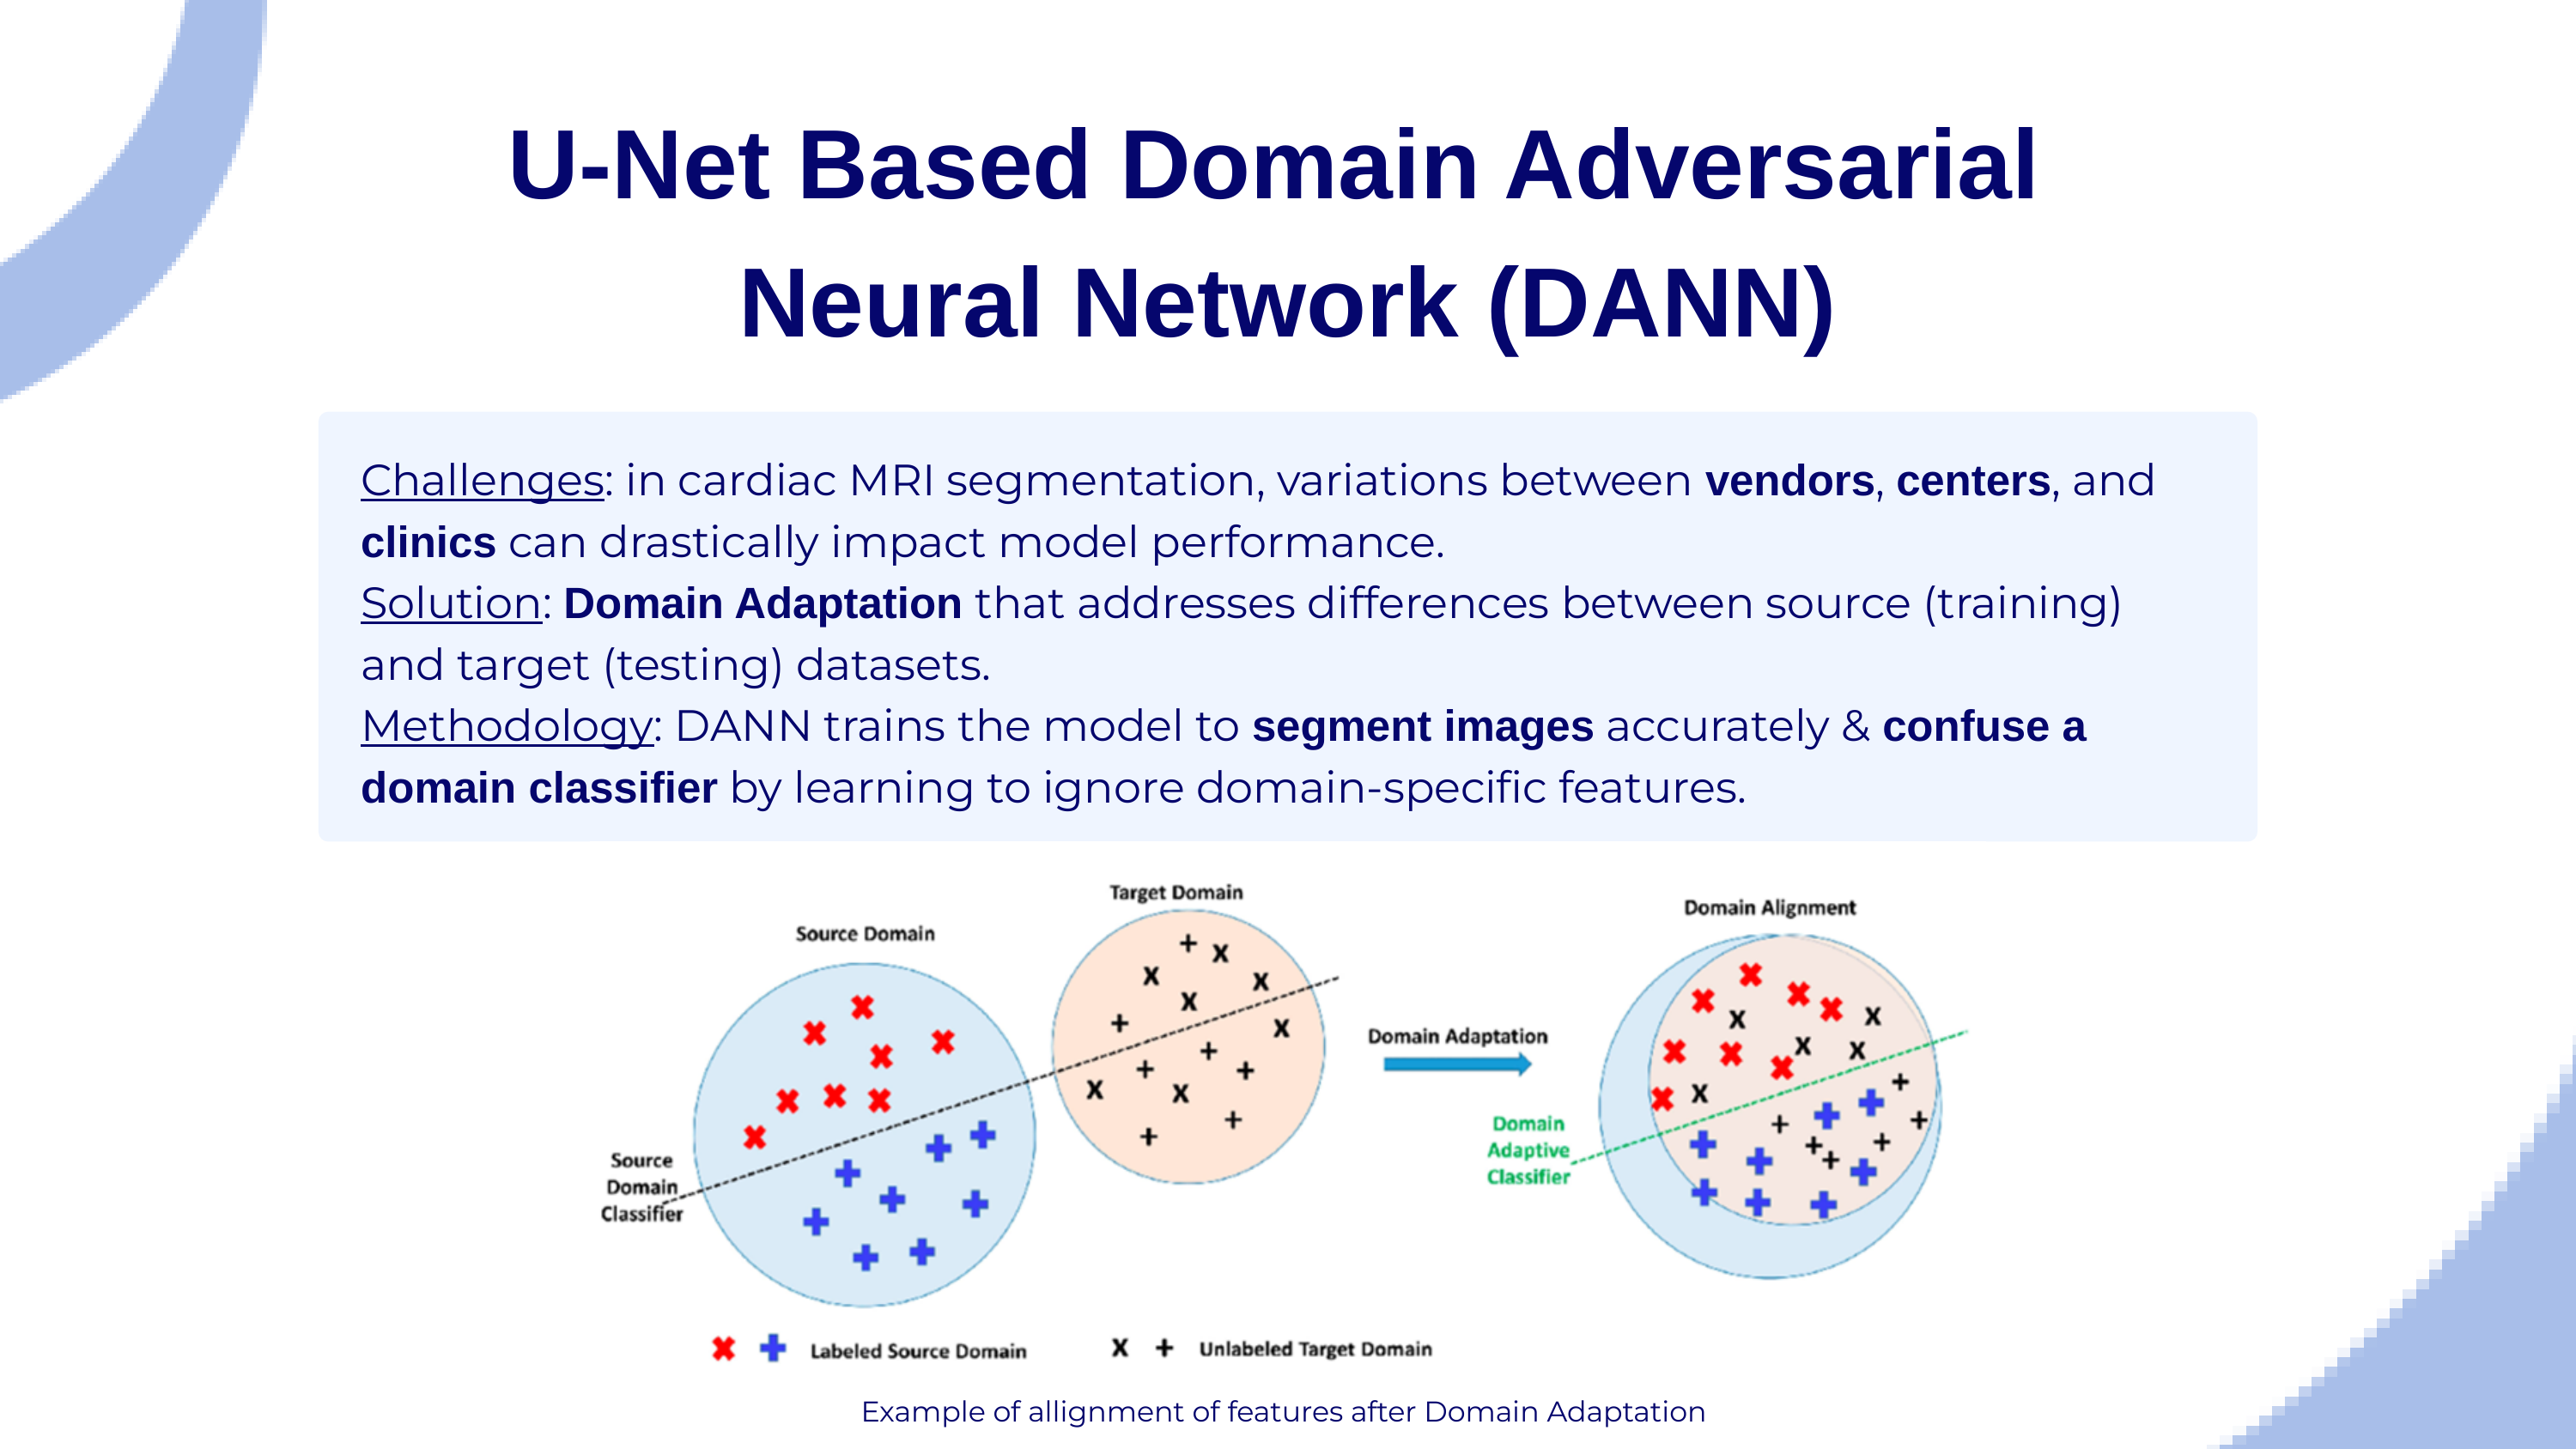

U-Net Based Domain Adversarial
Neural Network (DANN)

Challenges: in cardiac MRI segmentation, variations between vendors, centers, and clinics can drastically impact model performance.
Solution: Domain Adaptation that addresses differences between source (training) and target (testing) datasets.
Methodology: DANN trains the model to segment images accurately & confuse a domain classifier by learning to ignore domain-specific features.

Example of allignment of features after Domain Adaptation